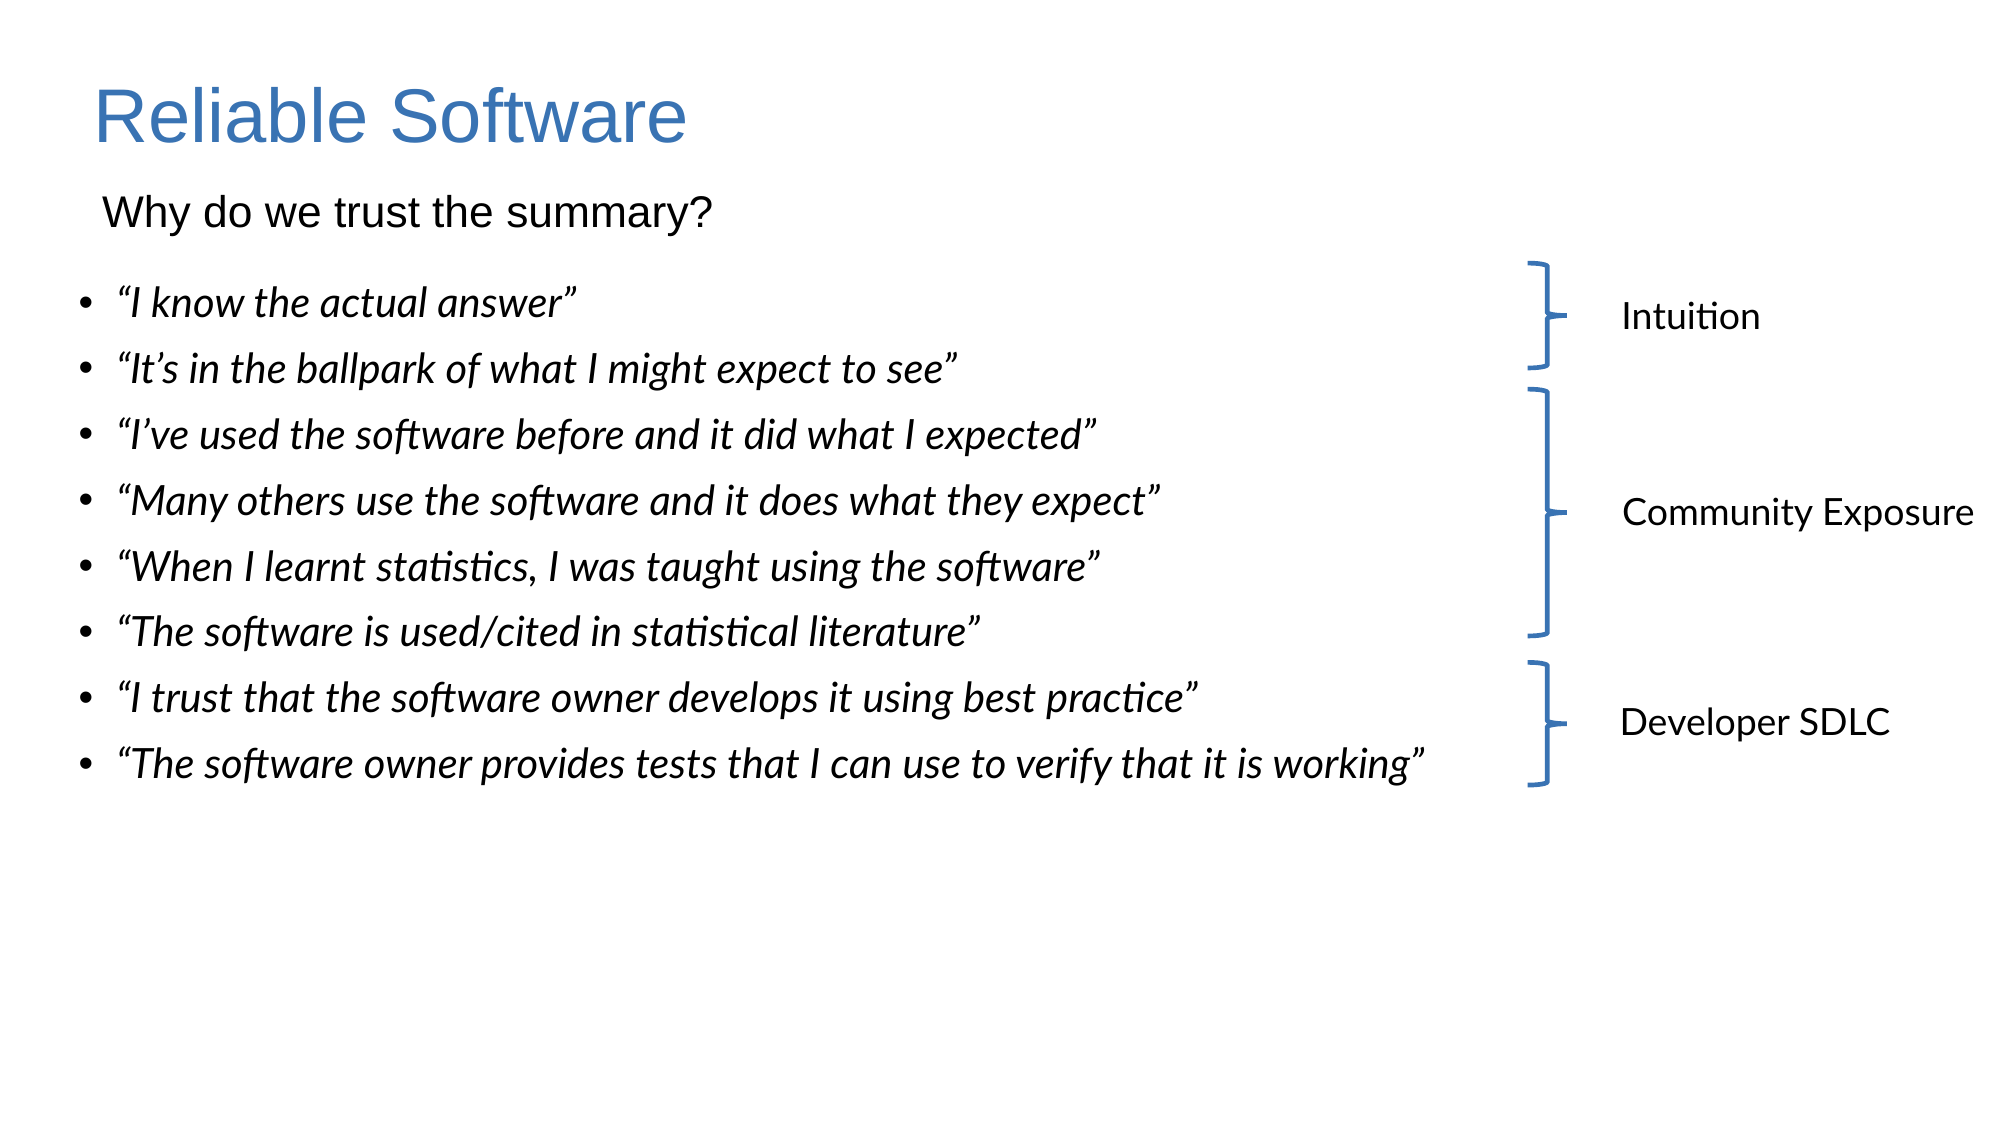

# Reliable Software
Why do we trust the summary?

“I know the actual answer”
“It’s in the ballpark of what I might expect to see”
“I’ve used the software before and it did what I expected”
“Many others use the software and it does what they expect”
“When I learnt statistics, I was taught using the software”
“The software is used/cited in statistical literature”
“I trust that the software owner develops it using best practice”
“The software owner provides tests that I can use to verify that it is working”

Intuition

Community Exposure

Developer SDLC